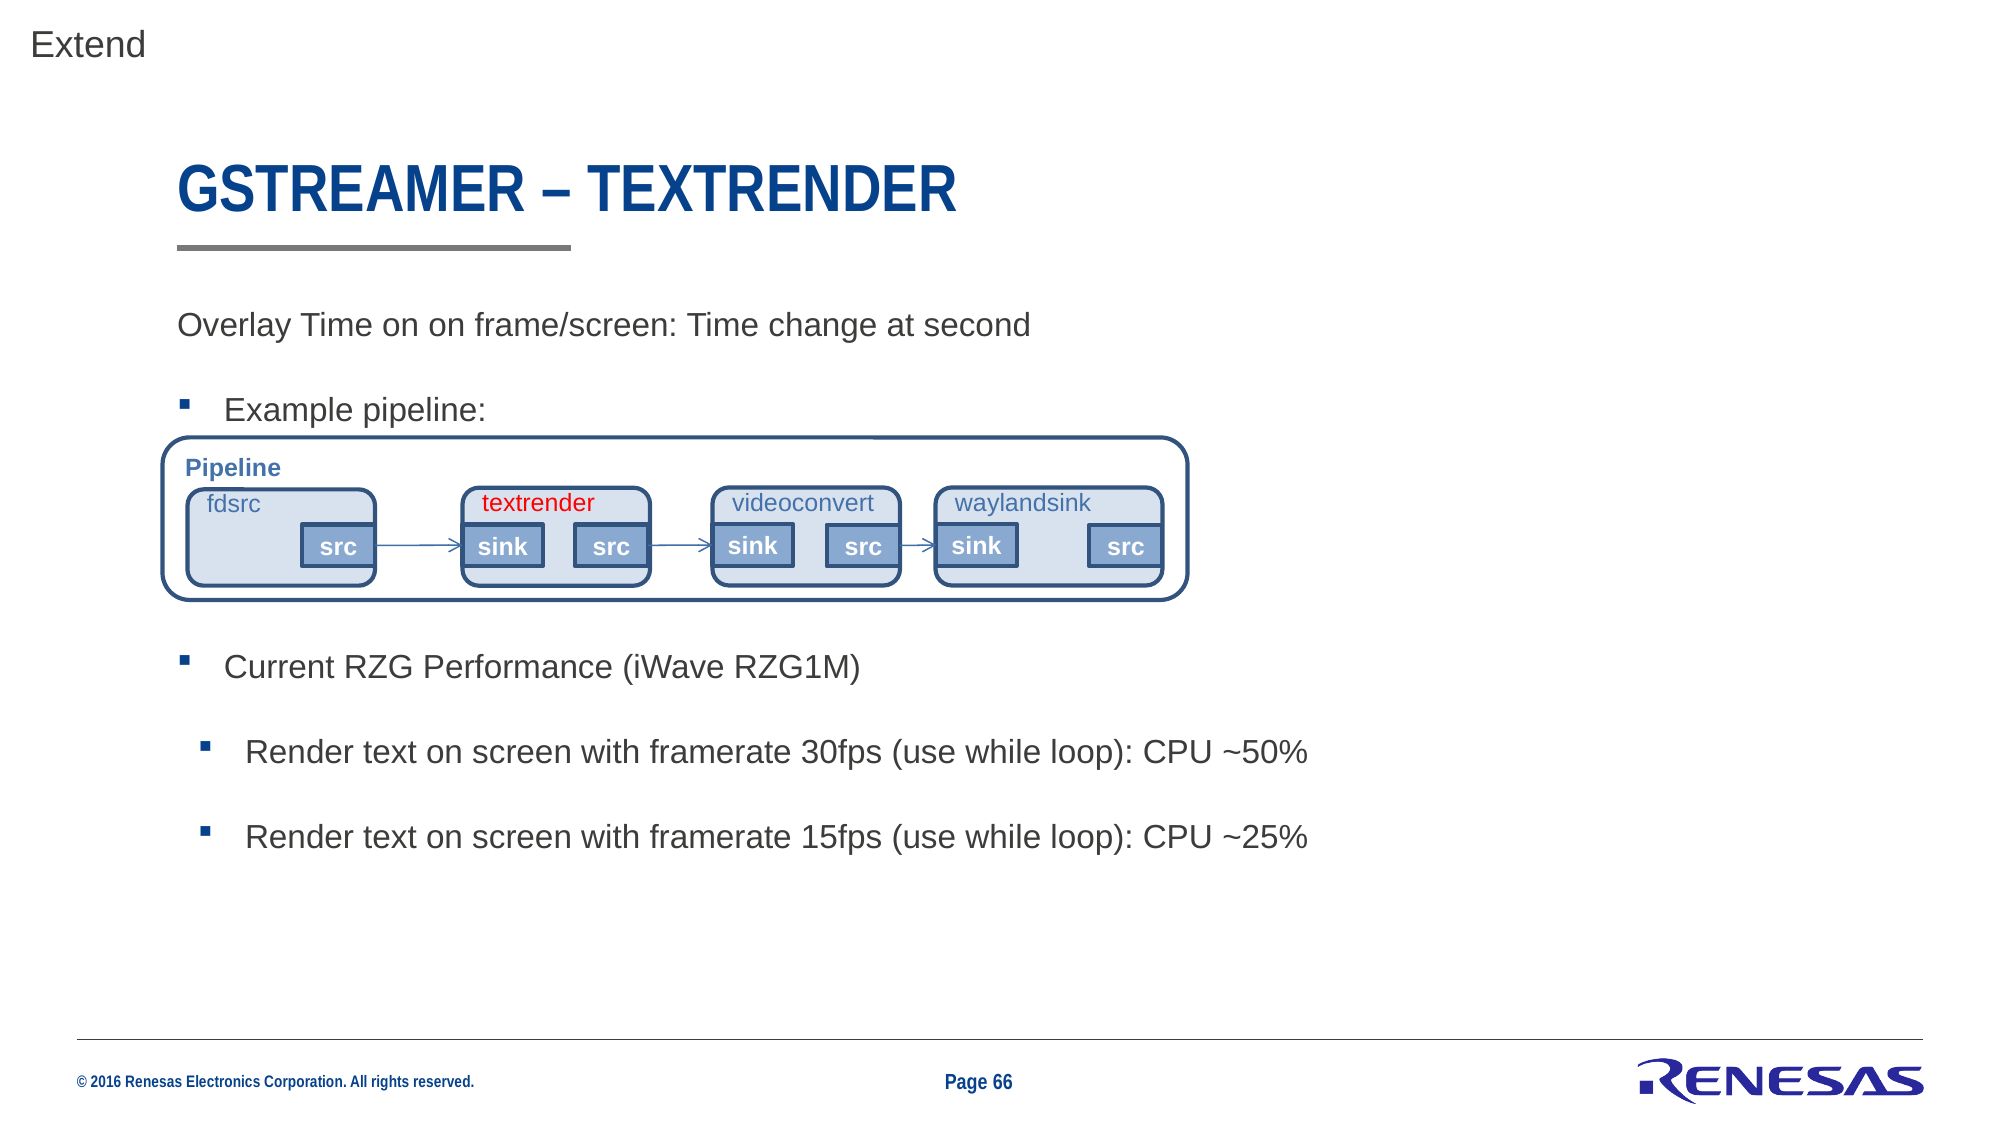

Extend
# Gstreamer – textRENDER
Overlay Time on on frame/screen: Time change at second
Example pipeline:

Current RZG Performance (iWave RZG1M)
Render text on screen with framerate 30fps (use while loop): CPU ~50%
Render text on screen with framerate 15fps (use while loop): CPU ~25%
Pipeline

videoconvert

src
sink
waylandsink

src
sink
textrender

src
sink
fdsrc

src
Page 66